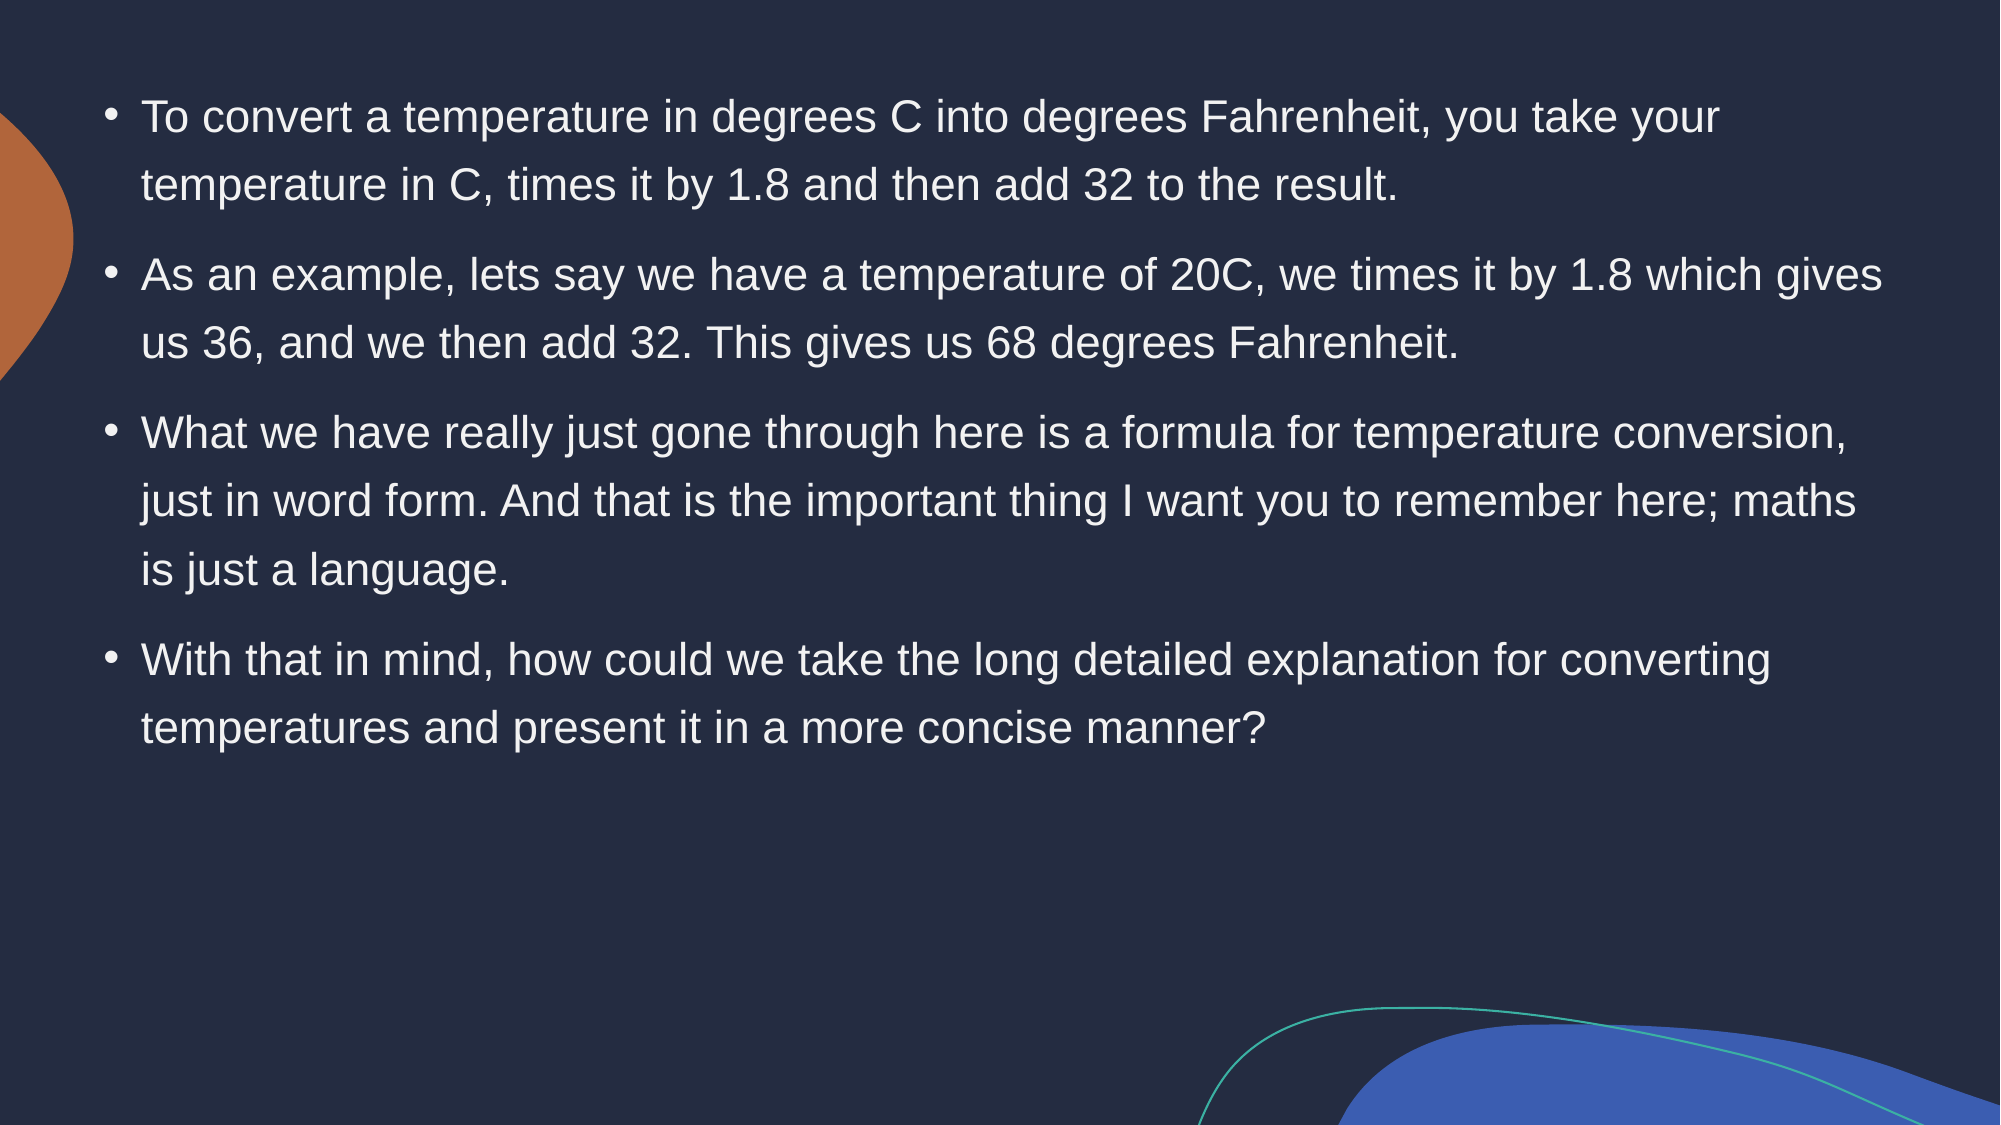

To convert a temperature in degrees C into degrees Fahrenheit, you take your temperature in C, times it by 1.8 and then add 32 to the result.
As an example, lets say we have a temperature of 20C, we times it by 1.8 which gives us 36, and we then add 32. This gives us 68 degrees Fahrenheit.
What we have really just gone through here is a formula for temperature conversion, just in word form. And that is the important thing I want you to remember here; maths is just a language.
With that in mind, how could we take the long detailed explanation for converting temperatures and present it in a more concise manner?